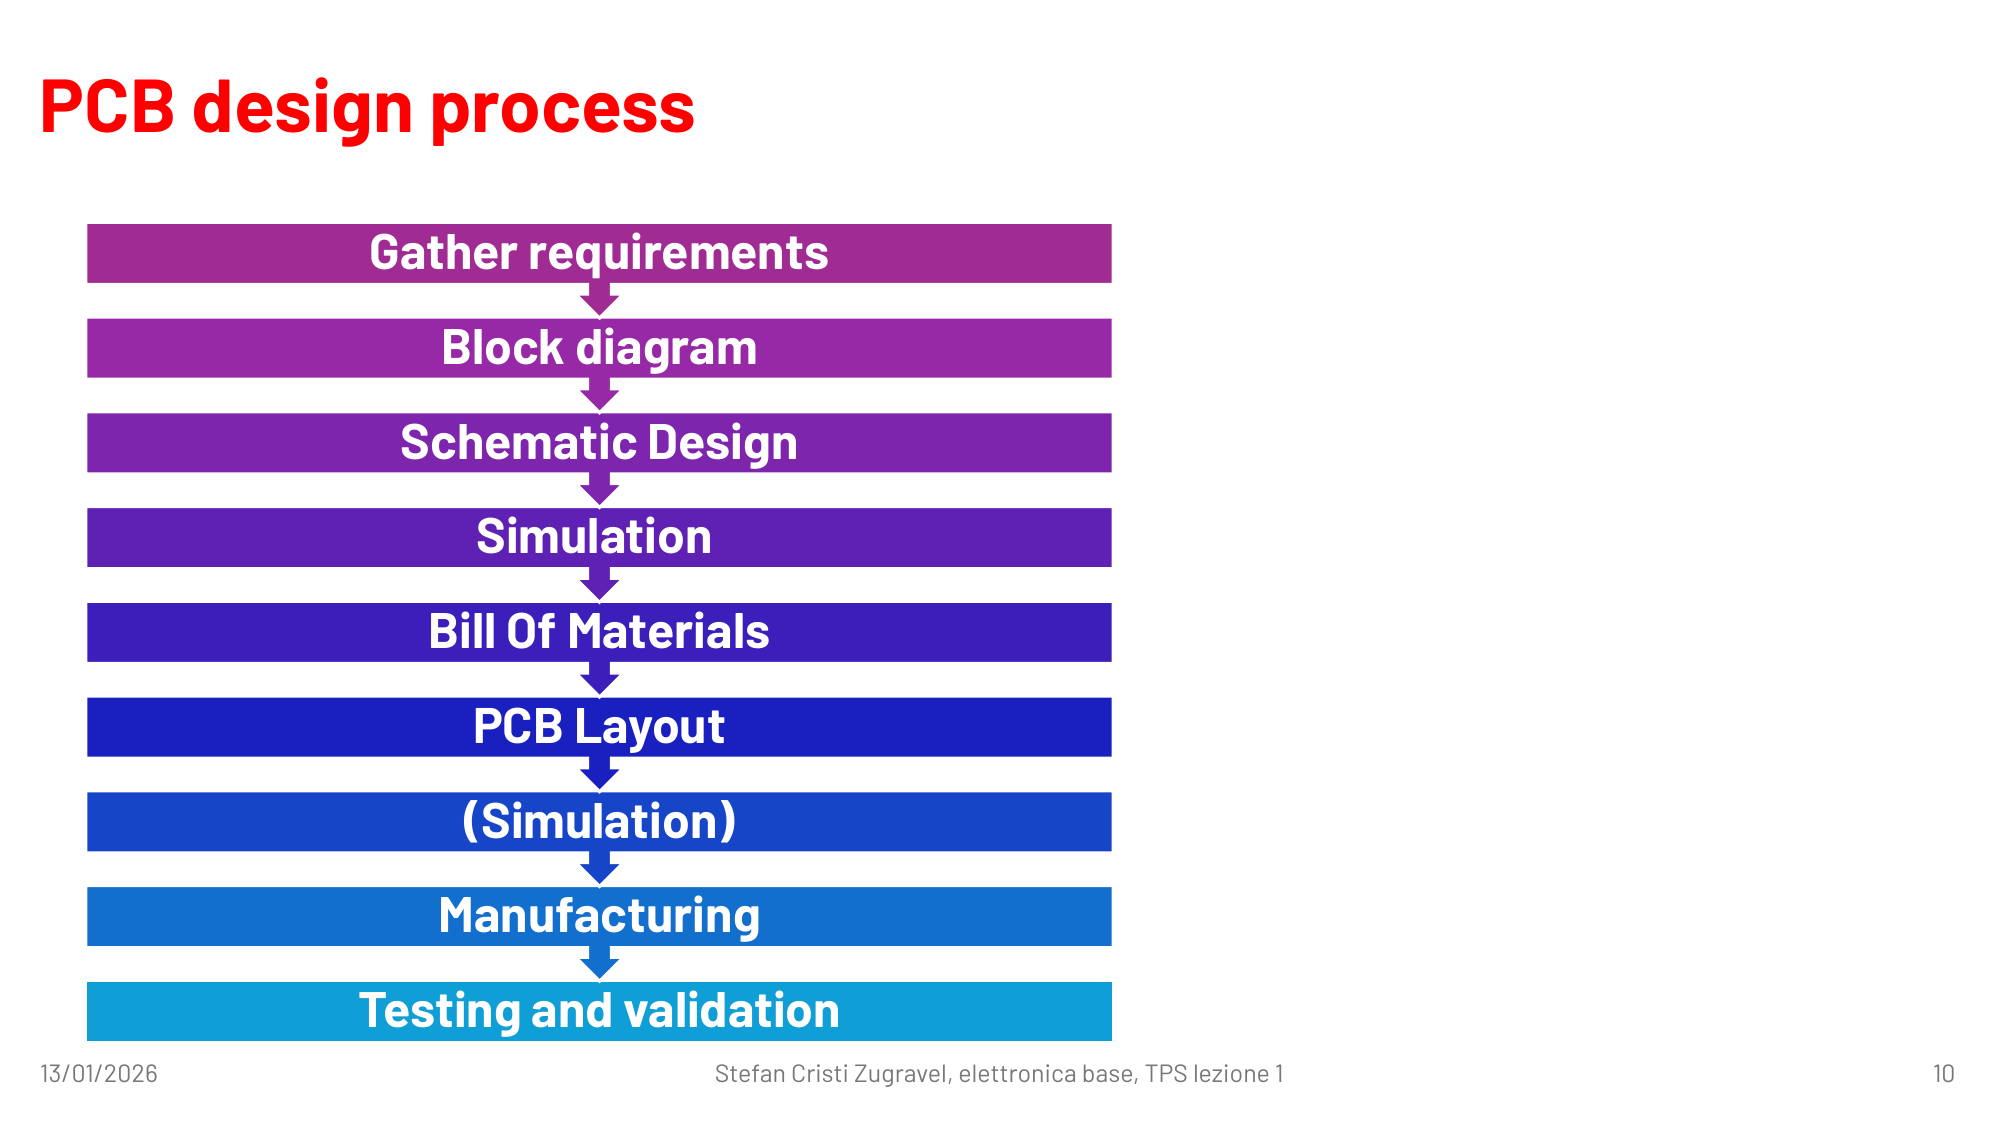

# PCB design process
Testing and validation
Manufacturing
(Simulation)
PCB Layout
Bill Of Materials
Simulation
Schematic Design
Block diagram
Gather requirements
13/01/2026
Stefan Cristi Zugravel, elettronica base, TPS lezione 1
10